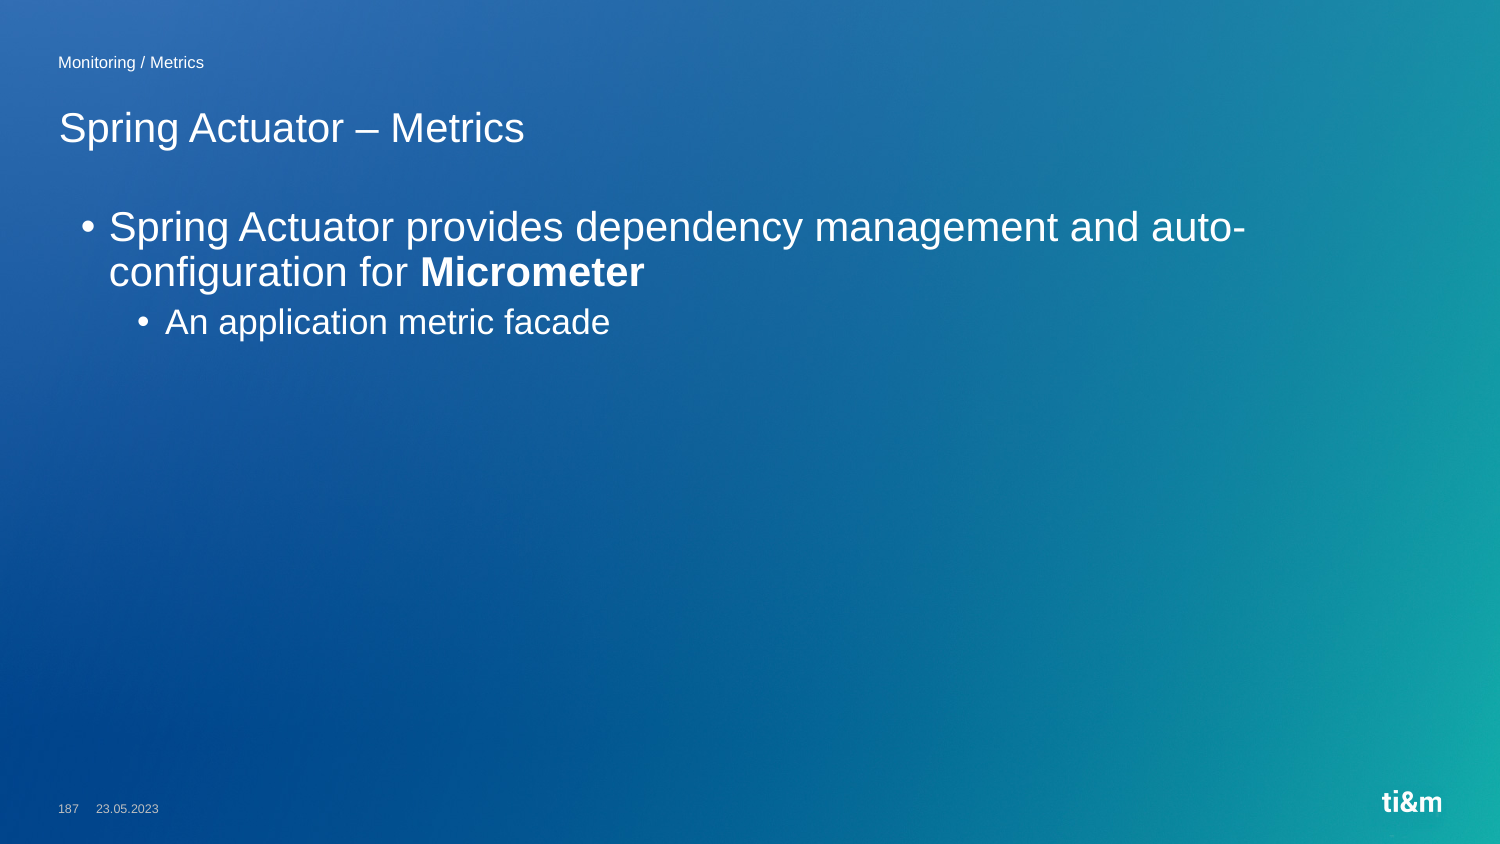

Monitoring / Metrics
# Spring Actuator – Metrics
Spring Actuator provides dependency management and auto-configuration for Micrometer
An application metric facade

187
23.05.2023